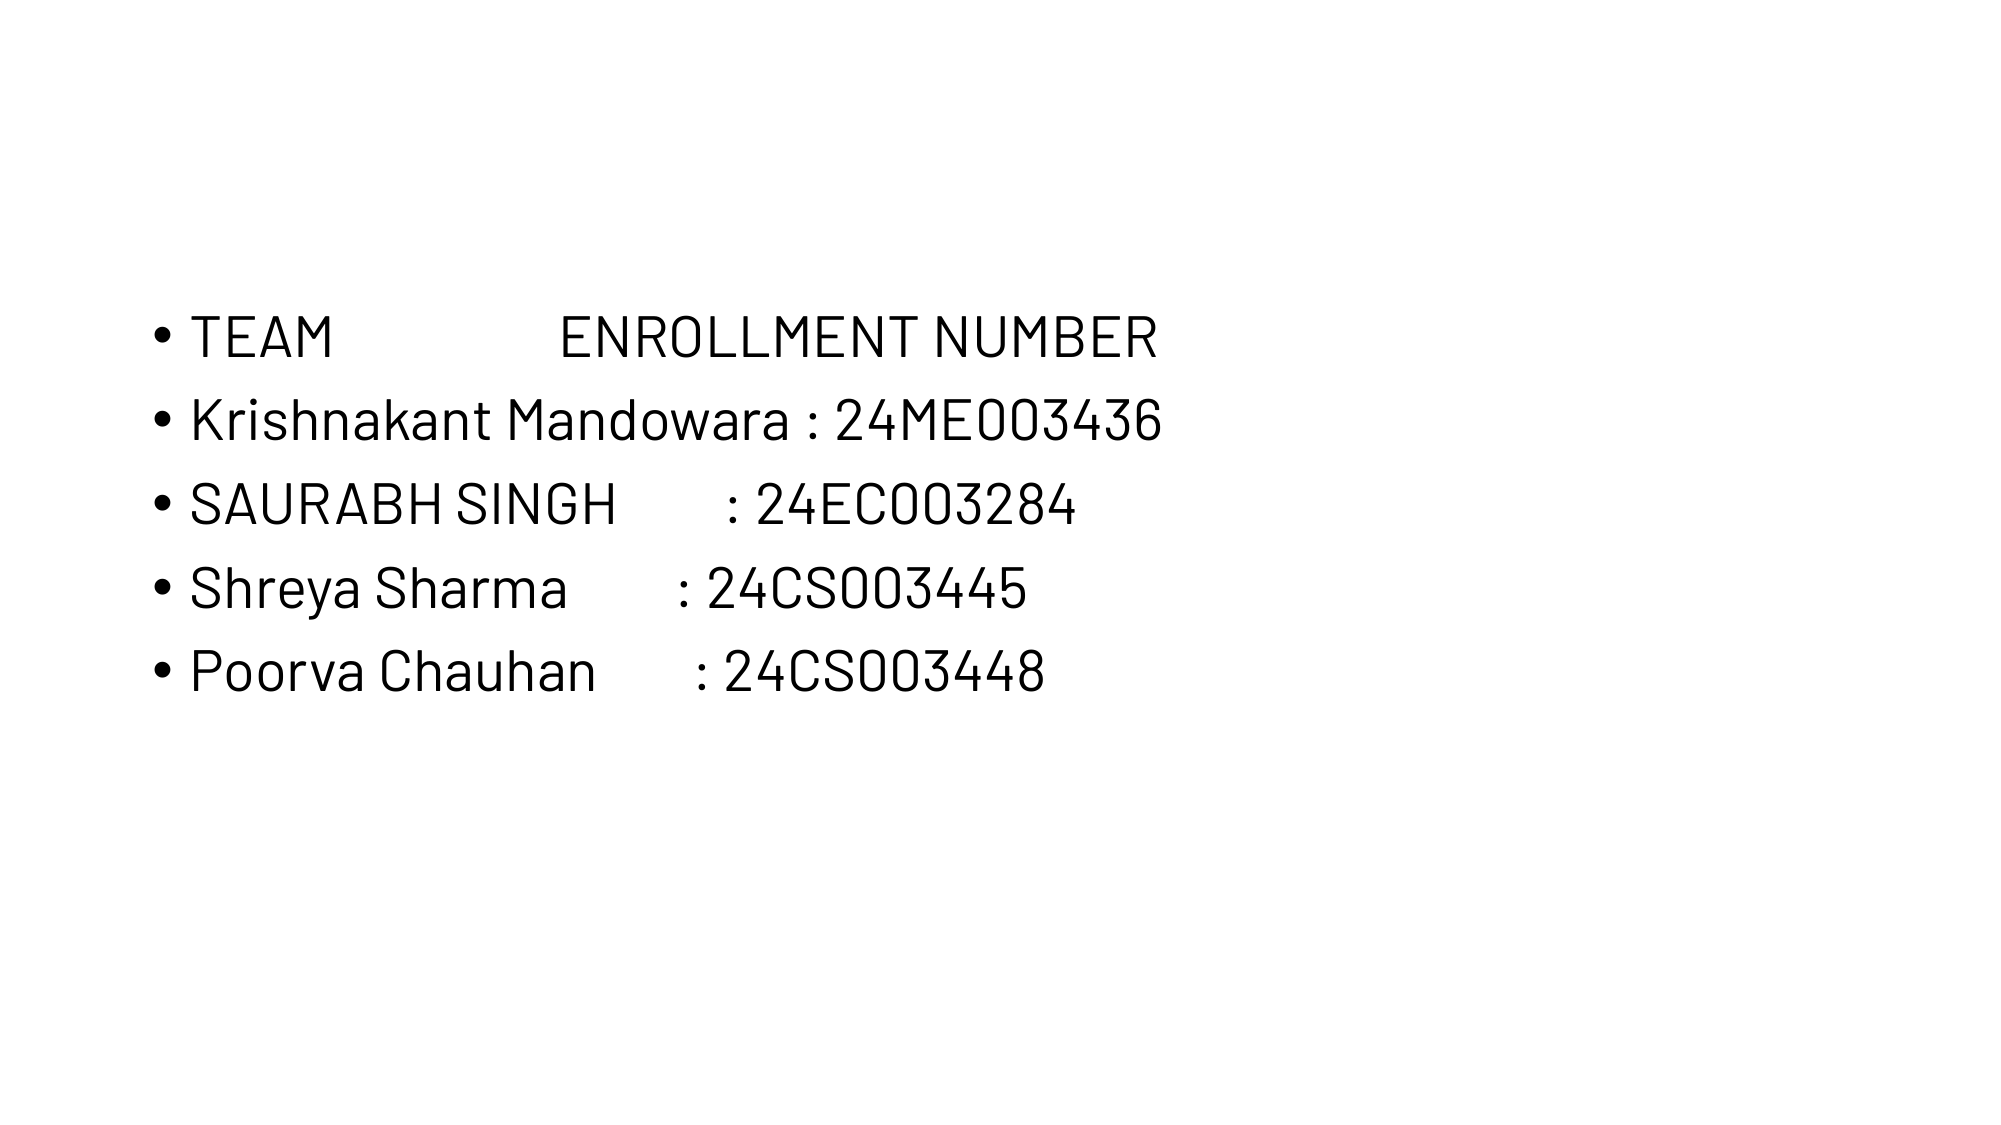

TEAM                   ENROLLMENT NUMBER
Krishnakant Mandowara : 24ME003436
SAURABH SINGH         : 24EC003284
Shreya Sharma         : 24CS003445
Poorva Chauhan        : 24CS003448